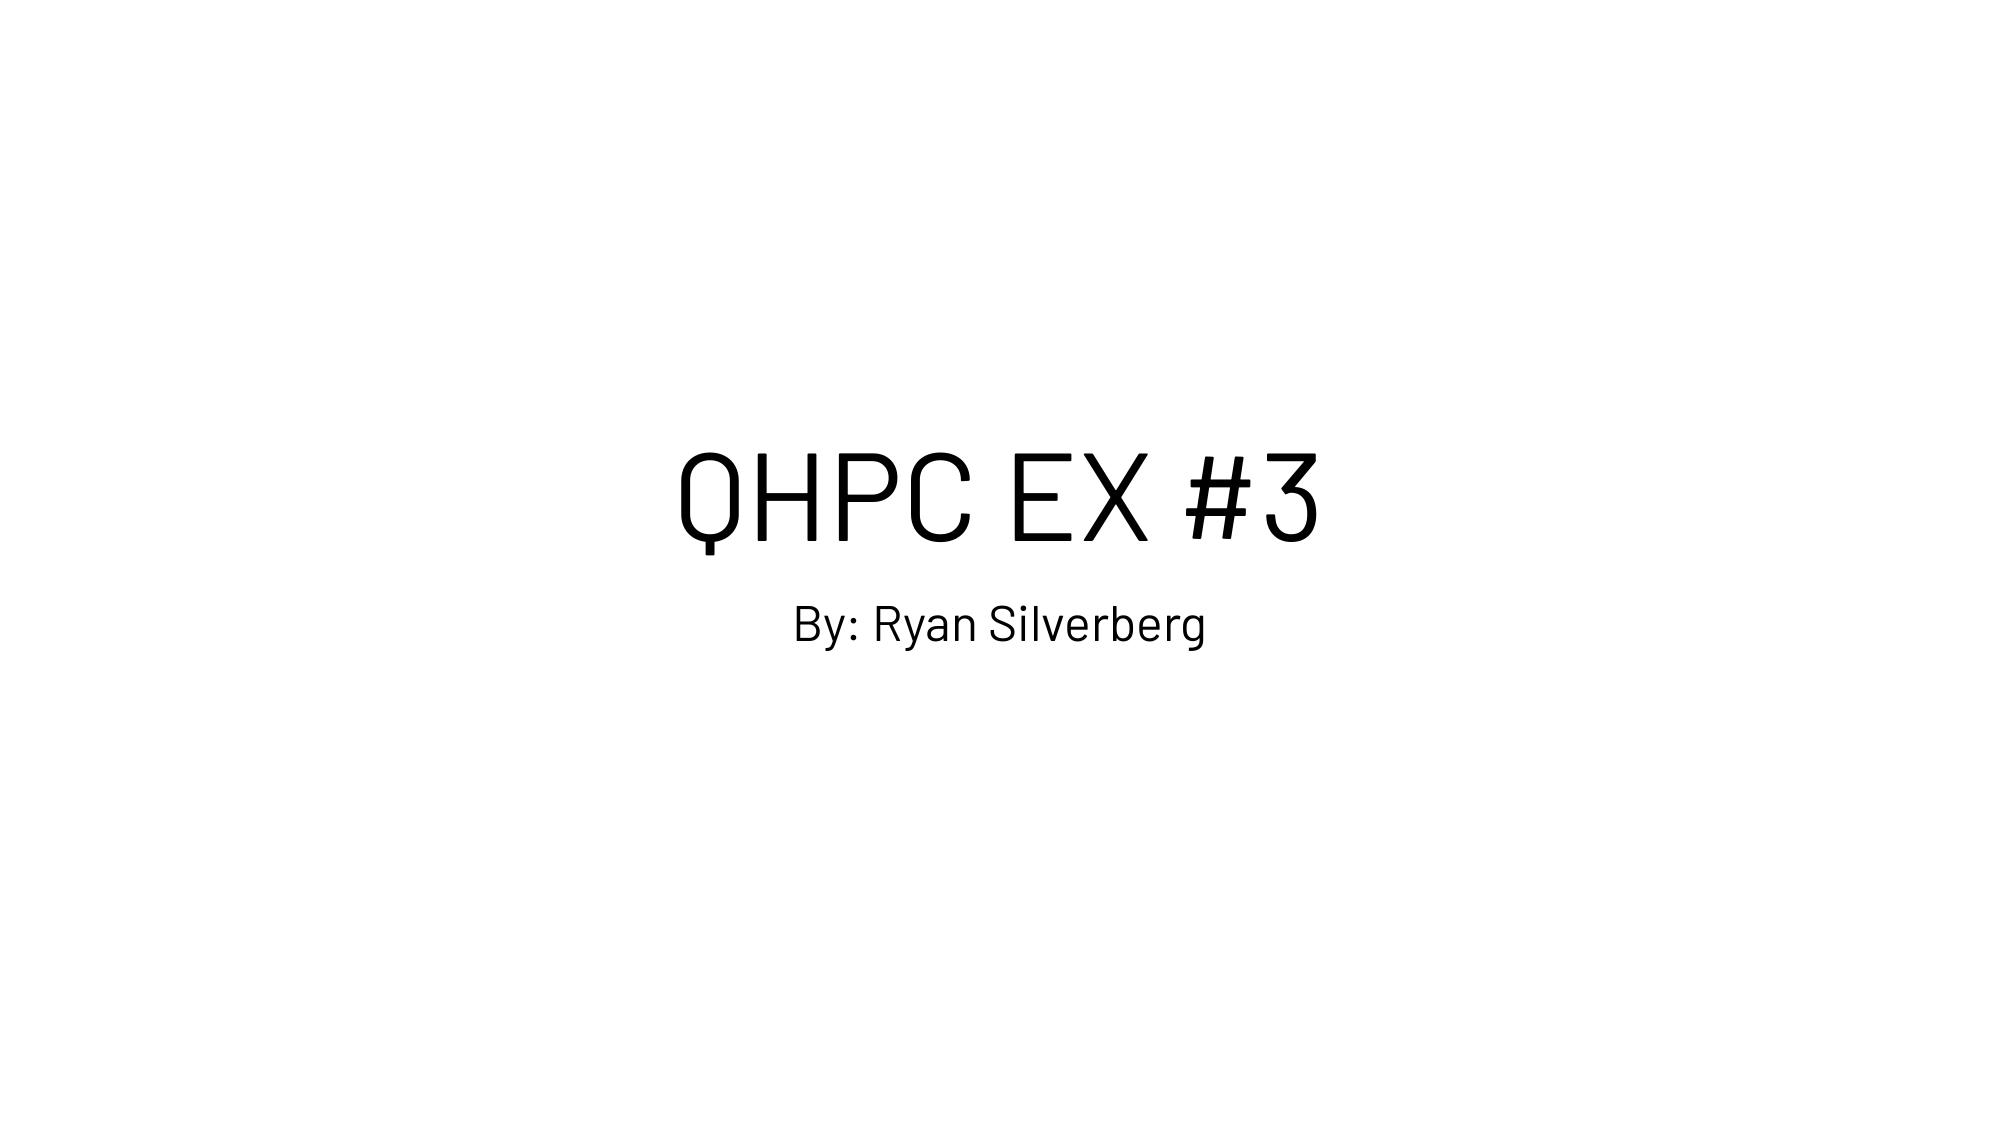

# QHPC EX #3
By: Ryan Silverberg